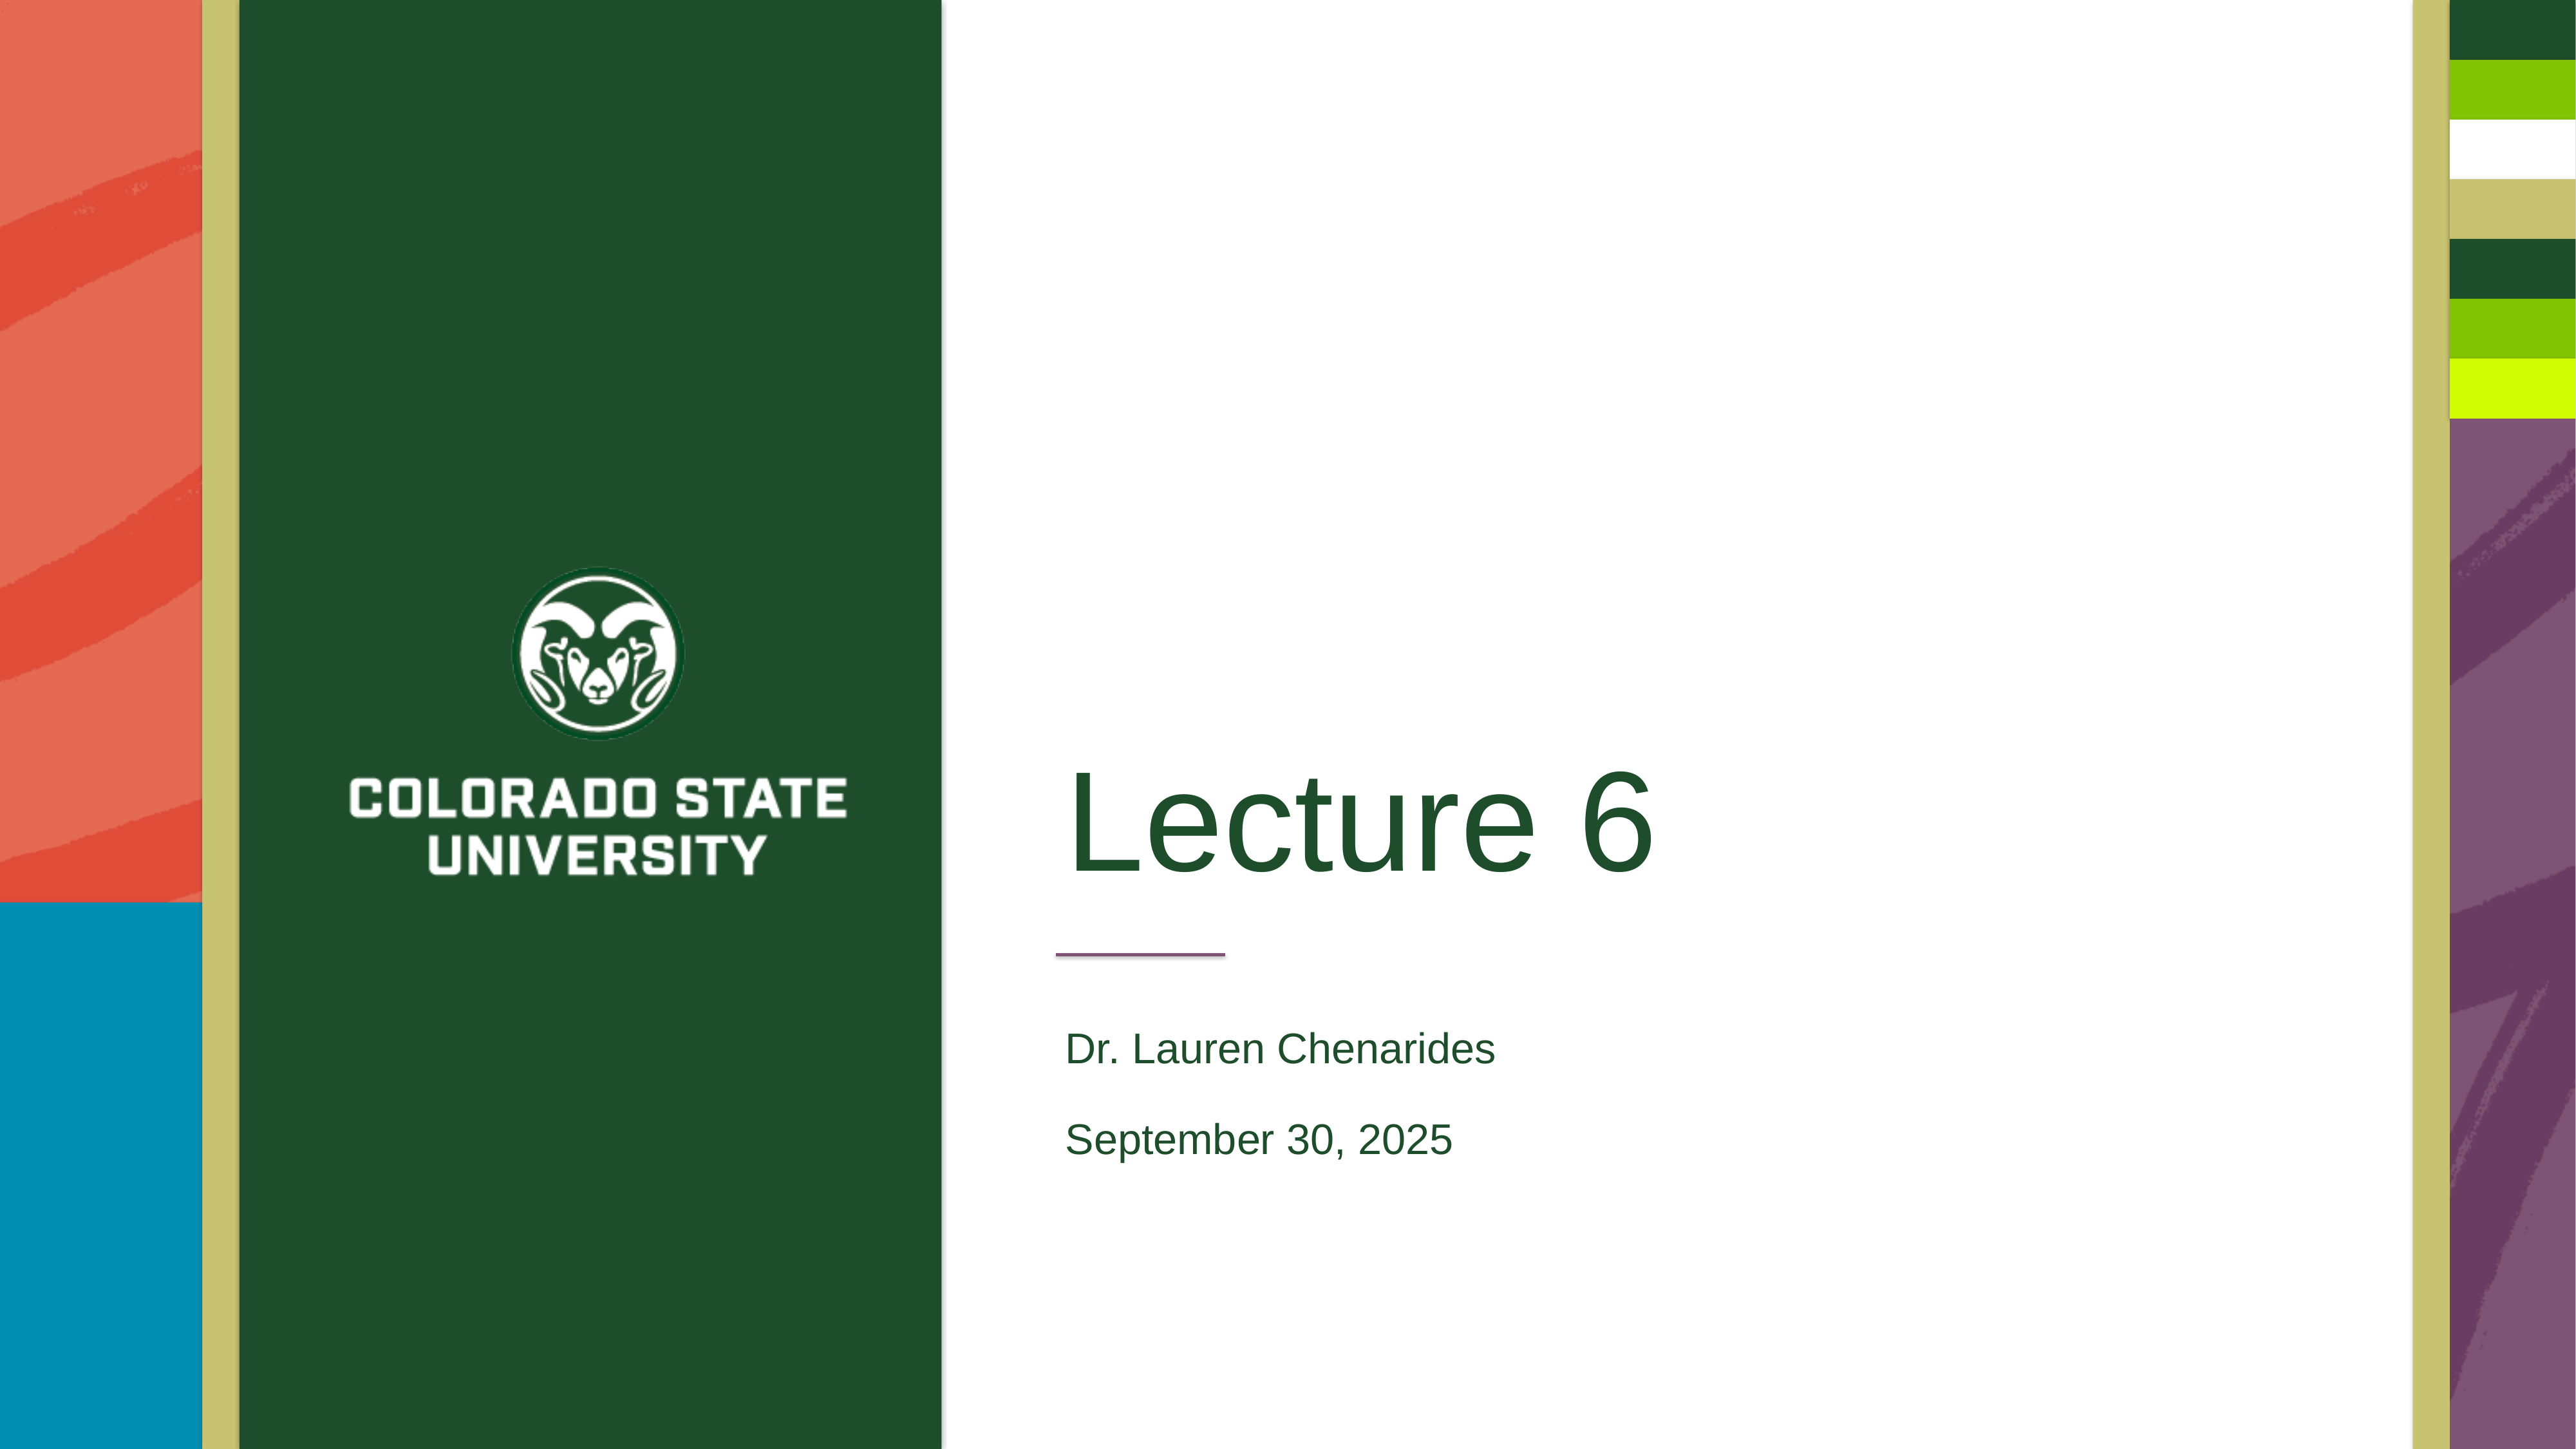

# Lecture 6
Dr. Lauren Chenarides
September 30, 2025